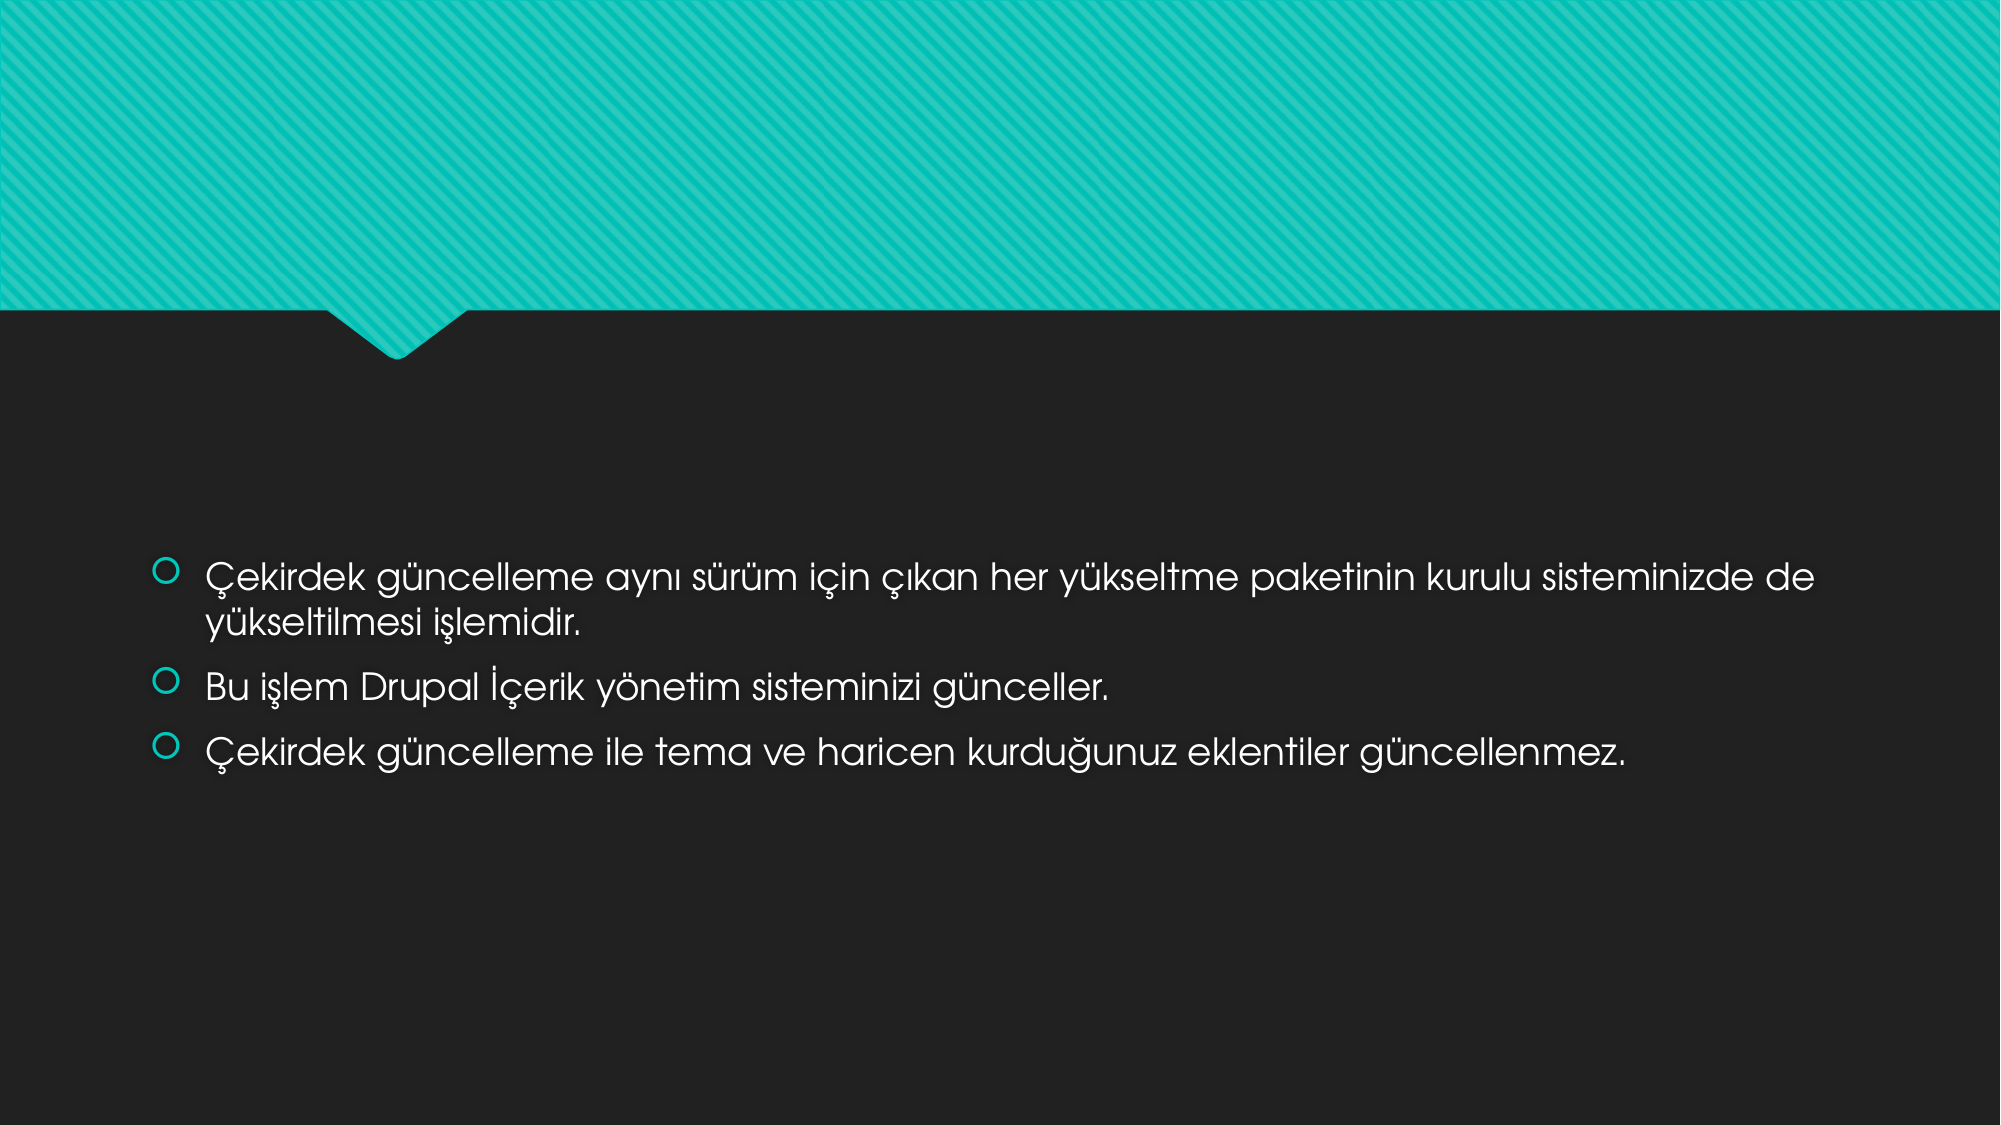

Çekirdek güncelleme aynı sürüm için çıkan her yükseltme paketinin kurulu sisteminizde de yükseltilmesi işlemidir.
Bu işlem Drupal İçerik yönetim sisteminizi günceller.
Çekirdek güncelleme ile tema ve haricen kurduğunuz eklentiler güncellenmez.